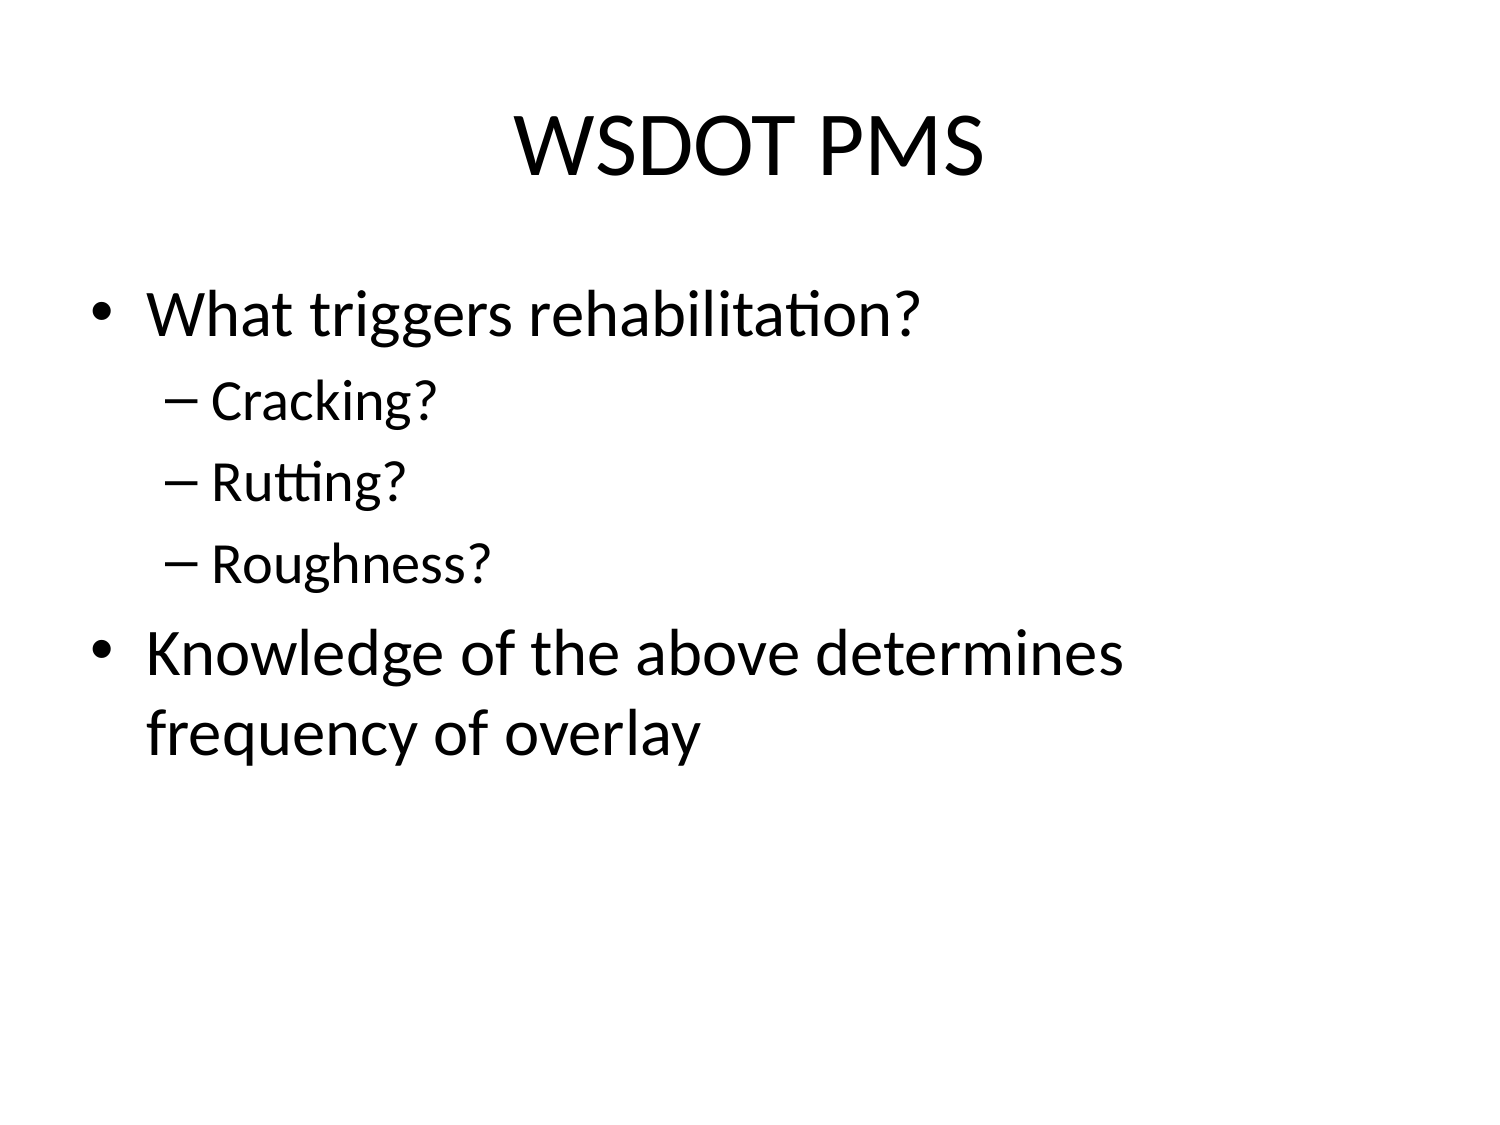

# WSDOT PMS
What triggers rehabilitation?
Cracking?
Rutting?
Roughness?
Knowledge of the above determines frequency of overlay